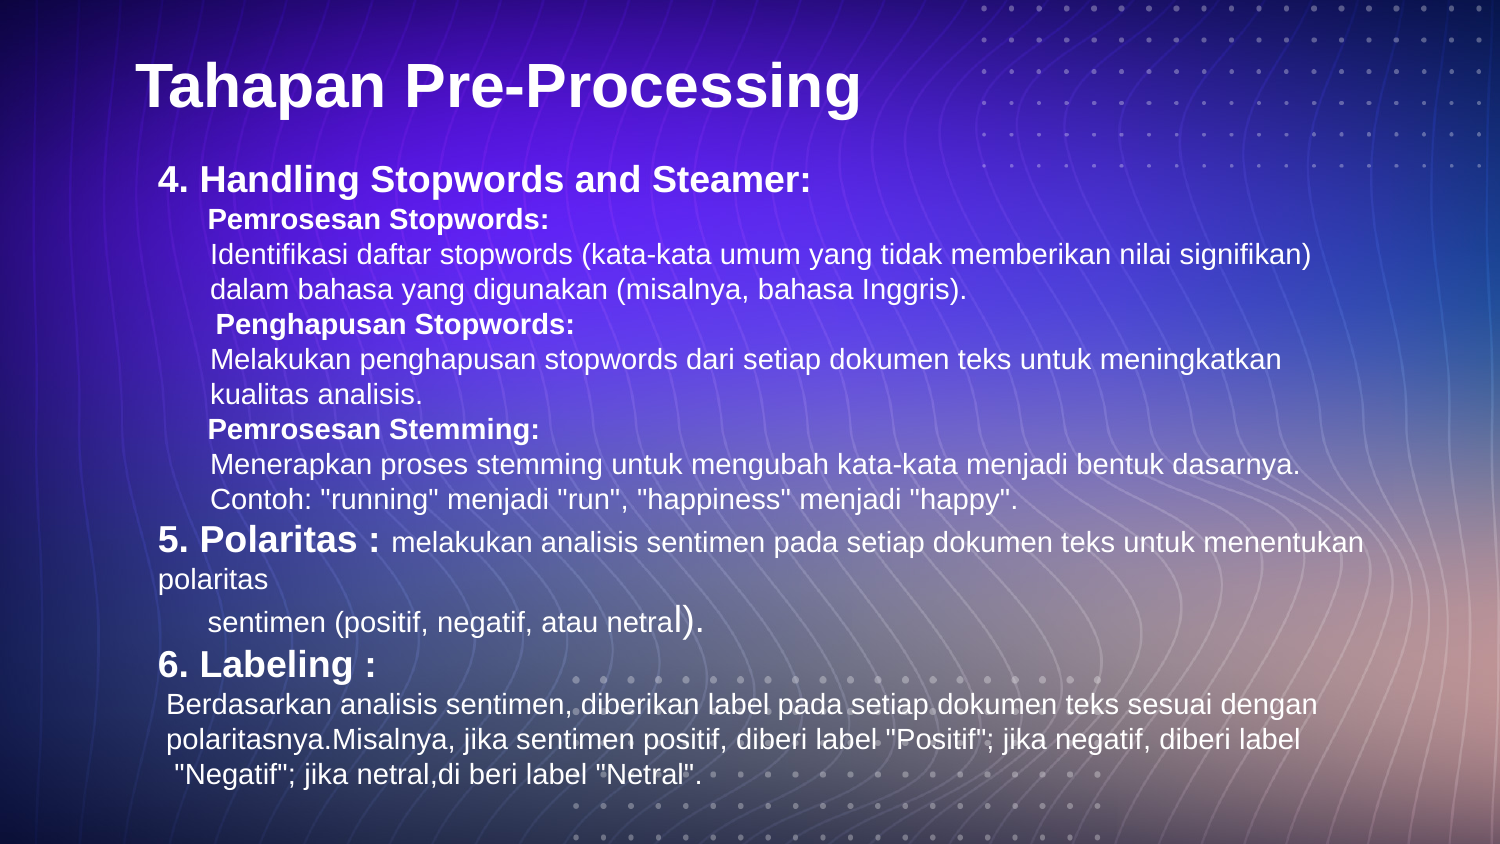

# Tahapan Pre-Processing
4. Handling Stopwords and Steamer:
      Pemrosesan Stopwords:
Identifikasi daftar stopwords (kata-kata umum yang tidak memberikan nilai signifikan) dalam bahasa yang digunakan (misalnya, bahasa Inggris).
       Penghapusan Stopwords:
Melakukan penghapusan stopwords dari setiap dokumen teks untuk meningkatkan kualitas analisis.
      Pemrosesan Stemming:
Menerapkan proses stemming untuk mengubah kata-kata menjadi bentuk dasarnya.
Contoh: "running" menjadi "run", "happiness" menjadi "happy".
5. Polaritas : melakukan analisis sentimen pada setiap dokumen teks untuk menentukan polaritas
      sentimen (positif, negatif, atau netral).
6. Labeling :
 Berdasarkan analisis sentimen, diberikan label pada setiap dokumen teks sesuai dengan
 polaritasnya.Misalnya, jika sentimen positif, diberi label "Positif"; jika negatif, diberi label
  "Negatif"; jika netral,di beri label "Netral".